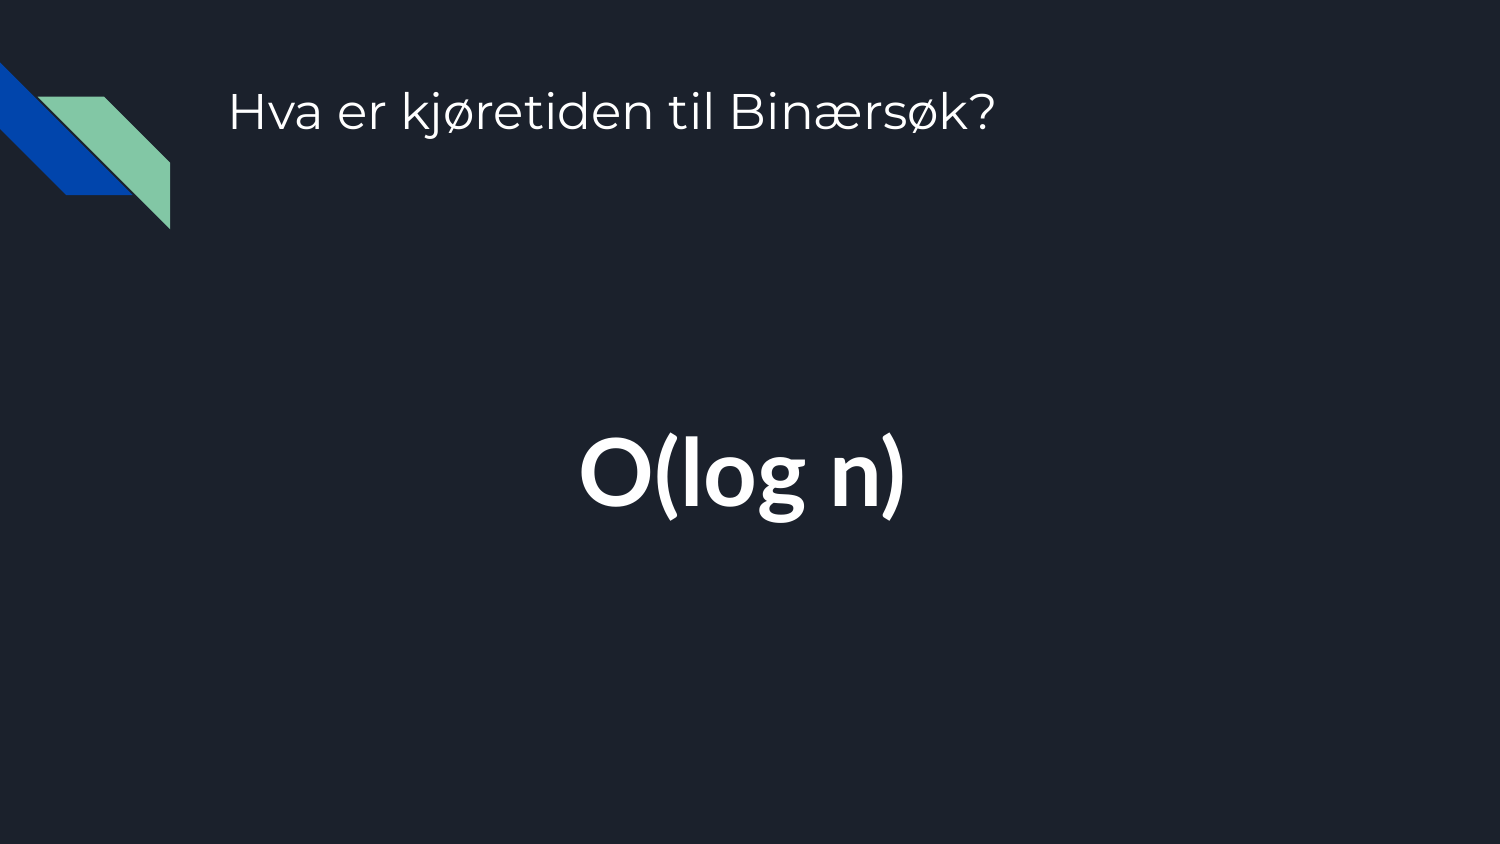

# Hva er kjøretiden til Binærsøk?
O(log n)